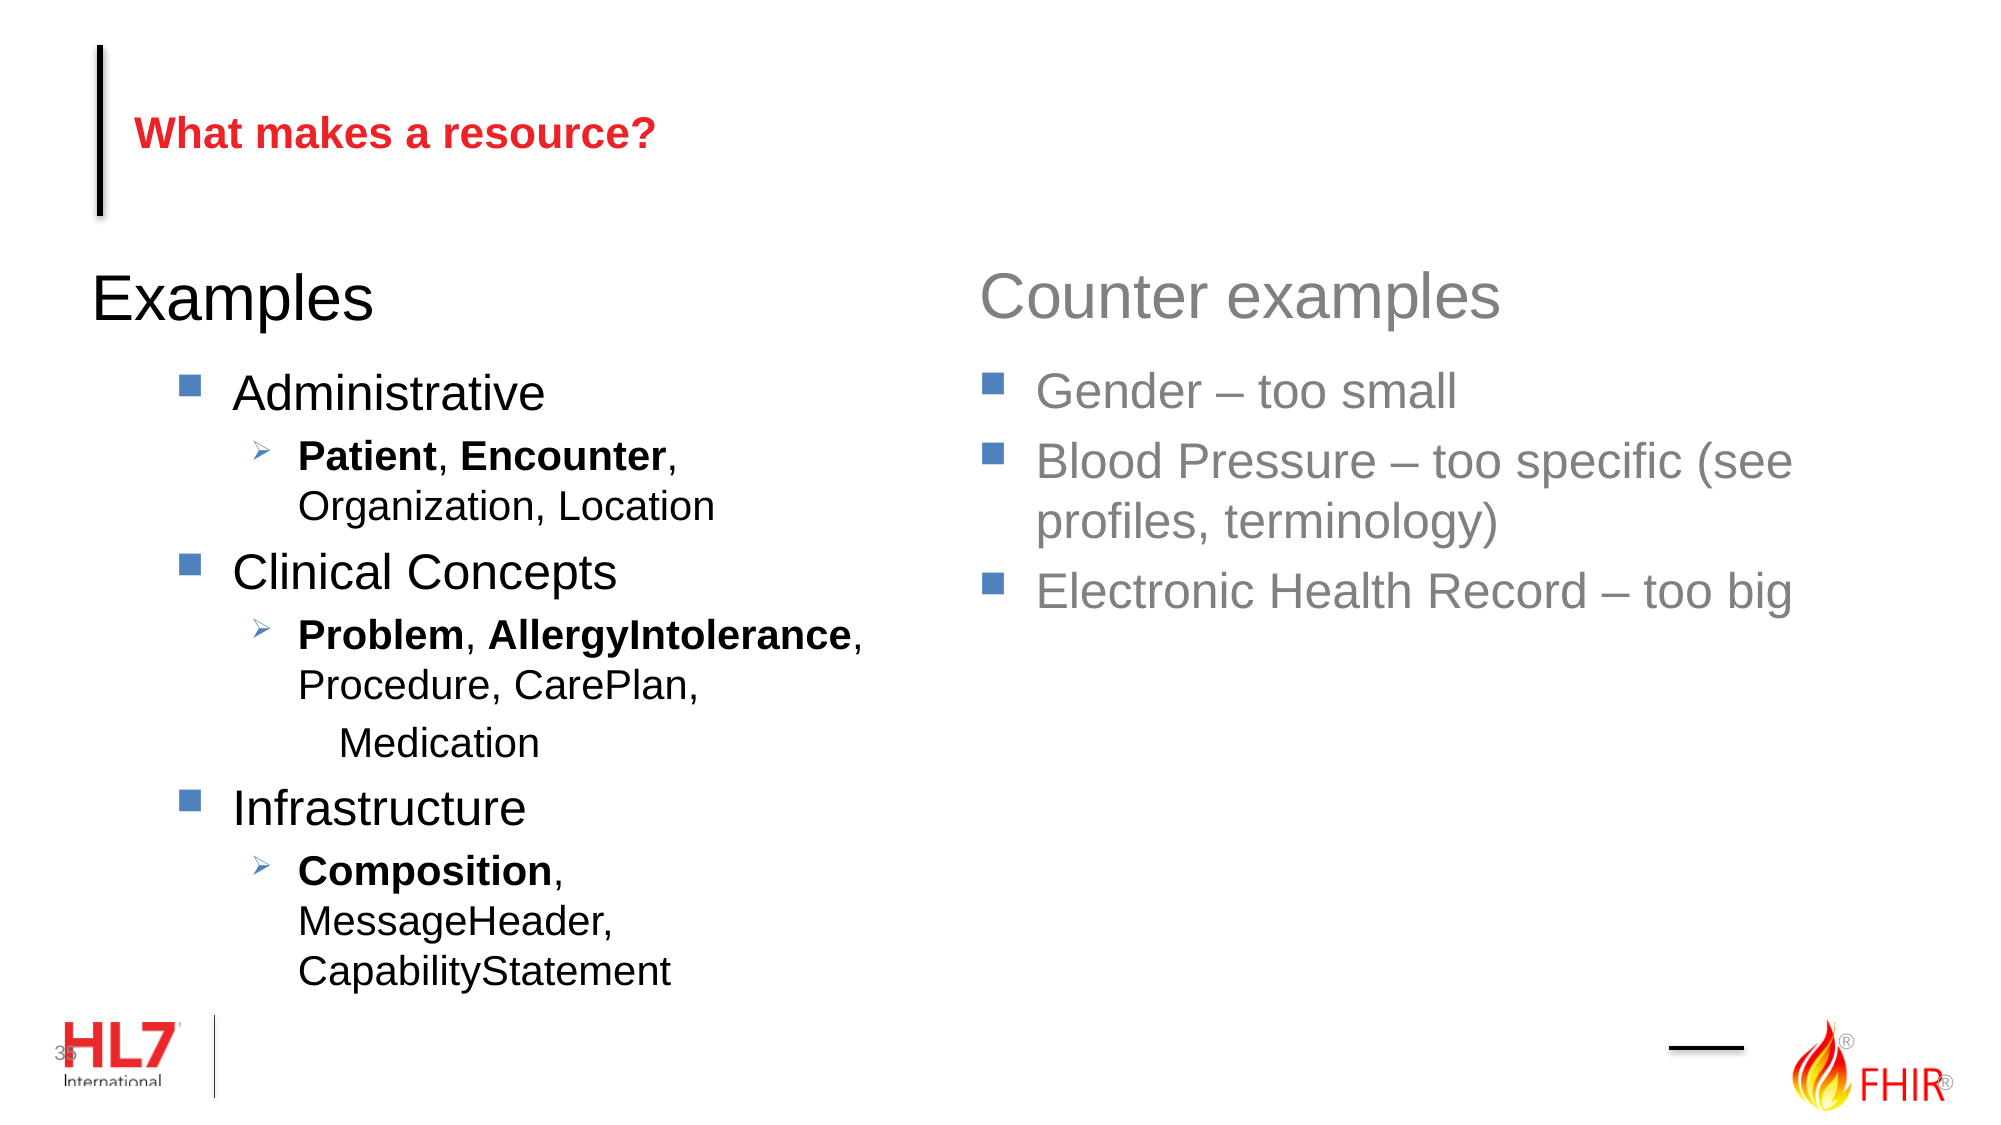

# What makes a resource?
Counter examples
Examples
Gender – too small
Blood Pressure – too specific (see profiles, terminology)
Electronic Health Record – too big

Administrative
Patient, Encounter, Organization, Location
Clinical Concepts
Problem, AllergyIntolerance, Procedure, CarePlan,
        Medication
Infrastructure
Composition, MessageHeader, CapabilityStatement
35